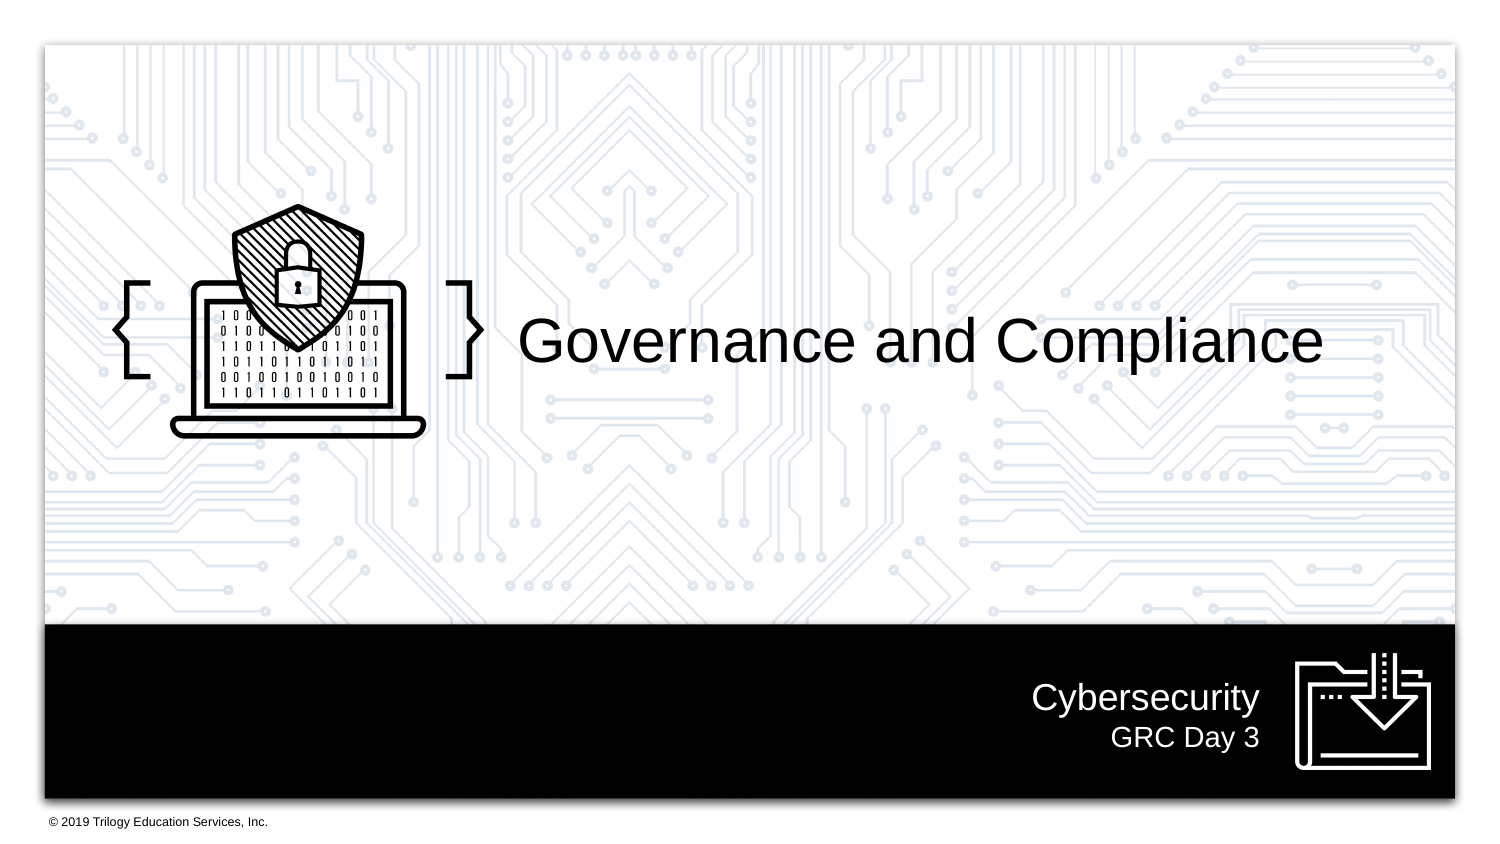

Governance and Compliance
# GRC Day 3